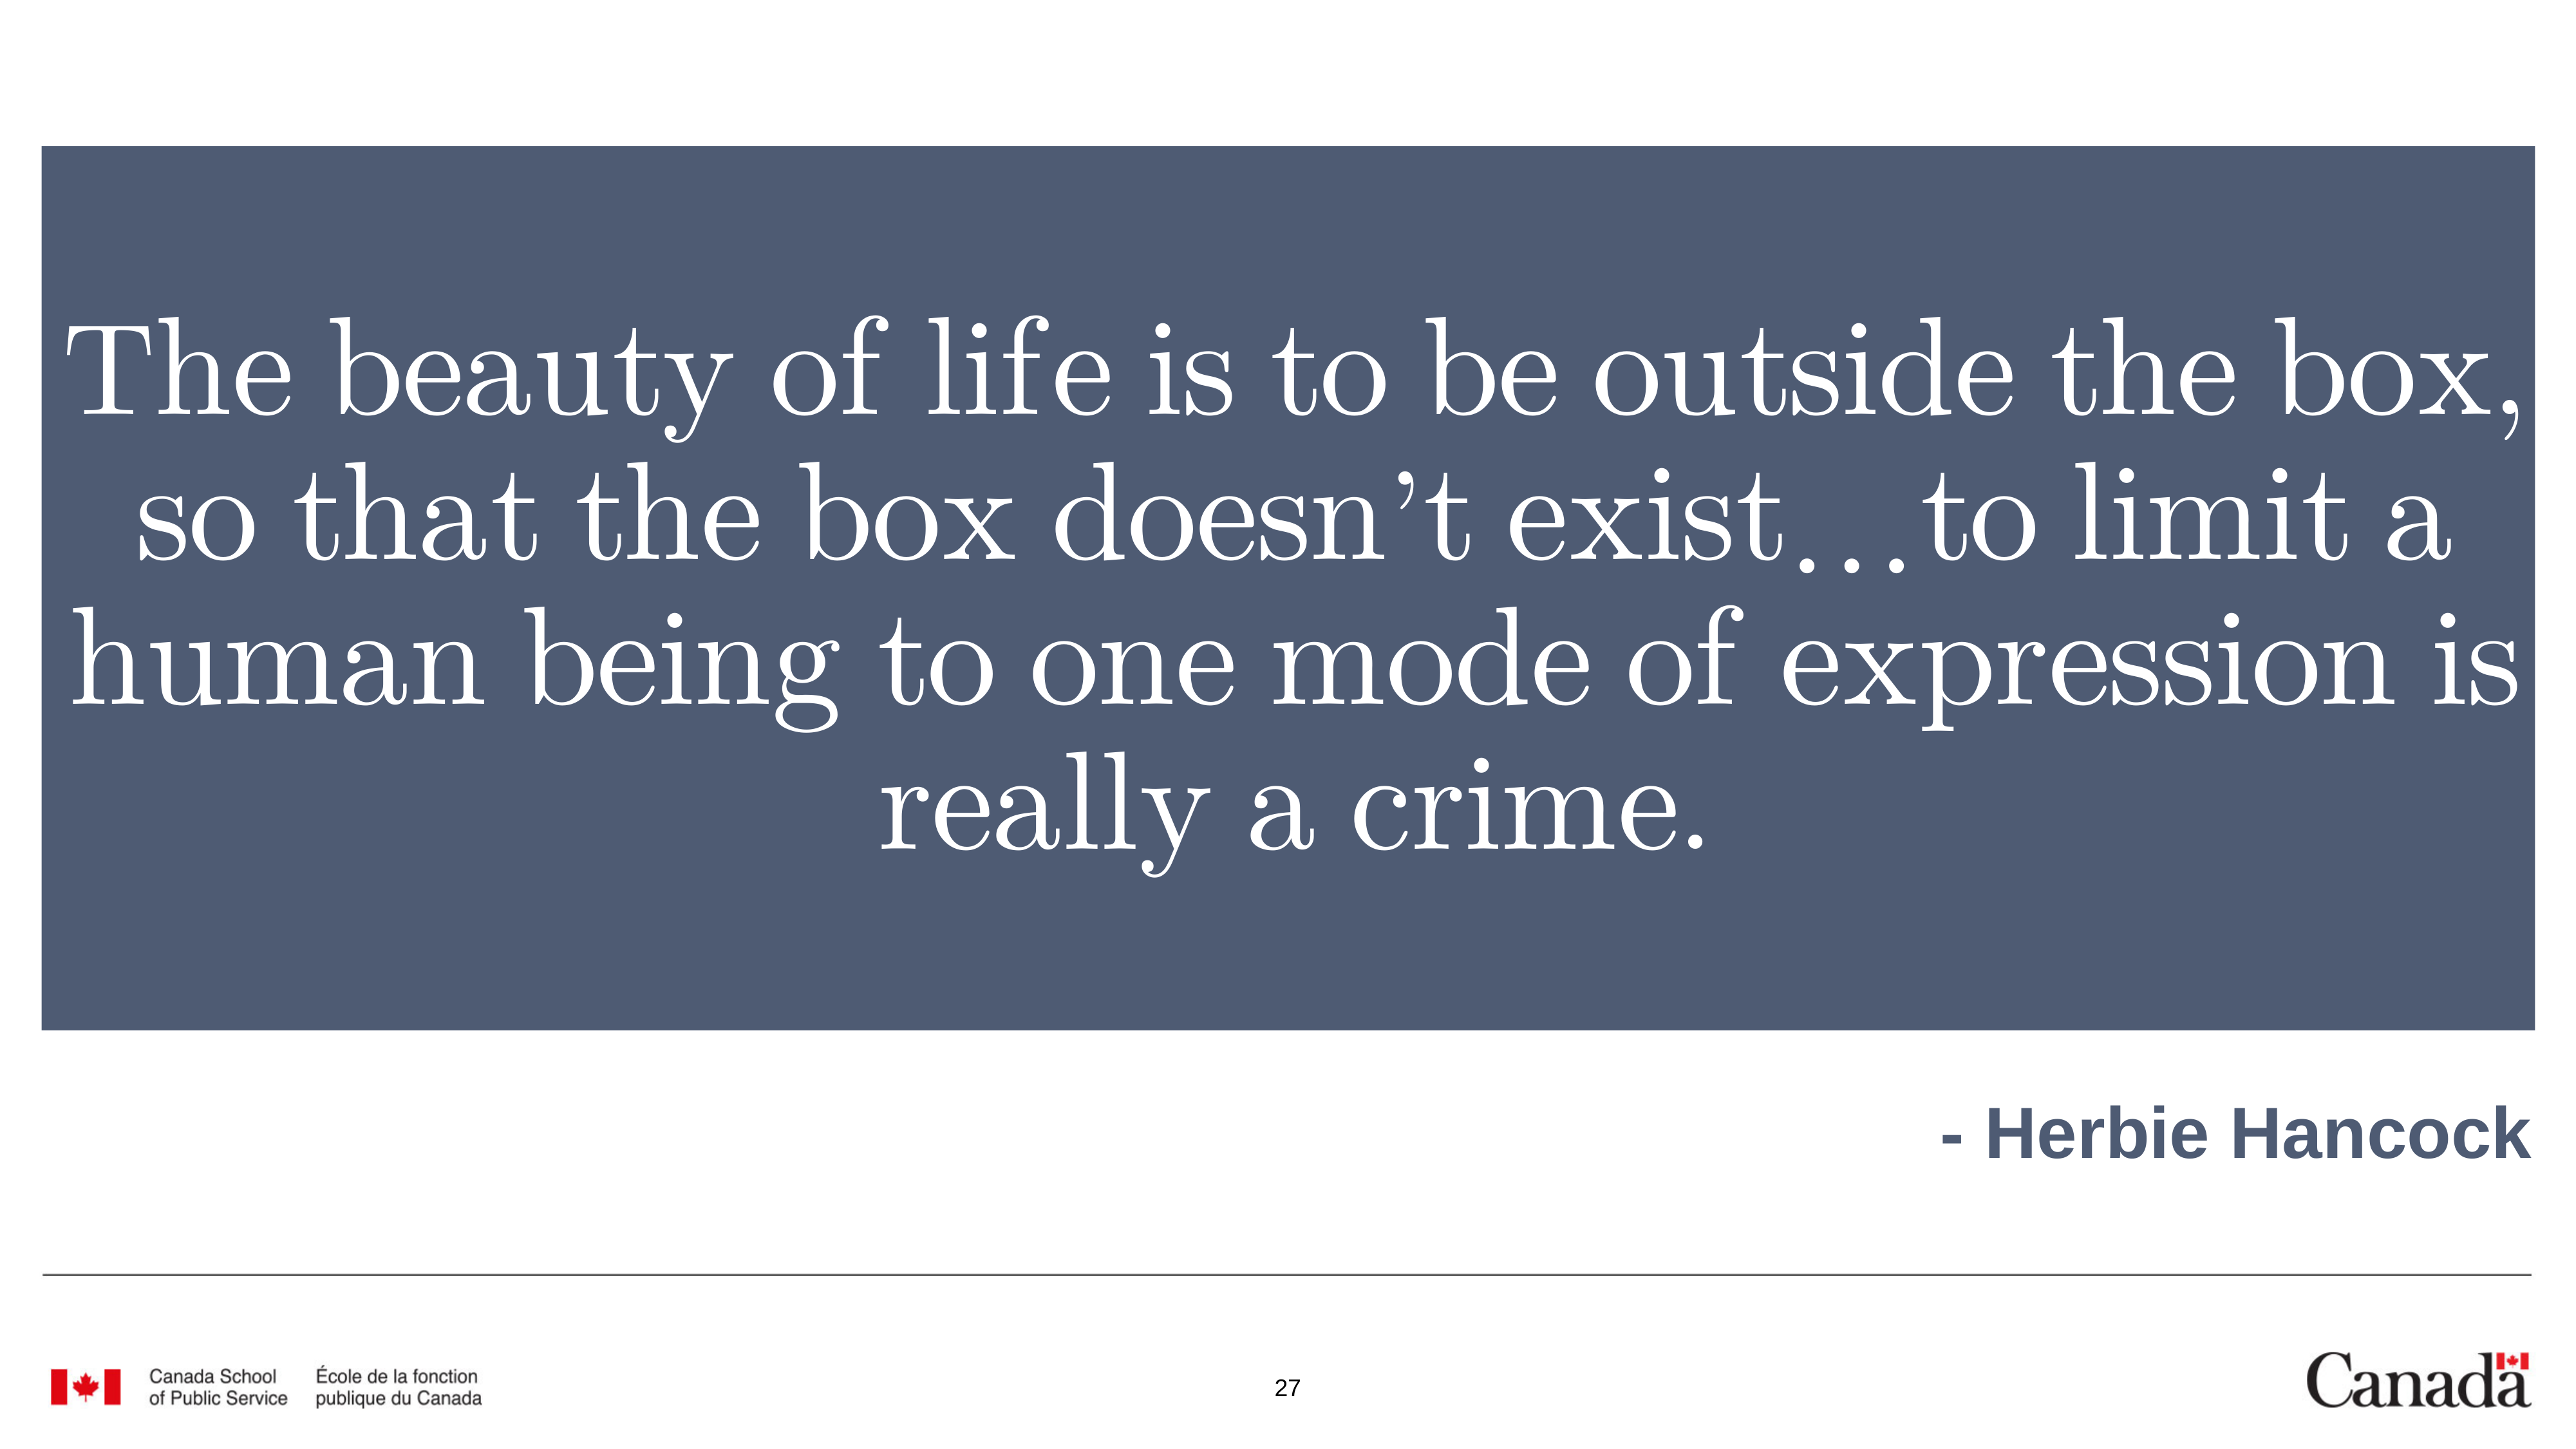

# The beauty of life is to be outside the box, so that the box doesn’t exist…to limit a human being to one mode of expression is really a crime.
- Herbie Hancock
27